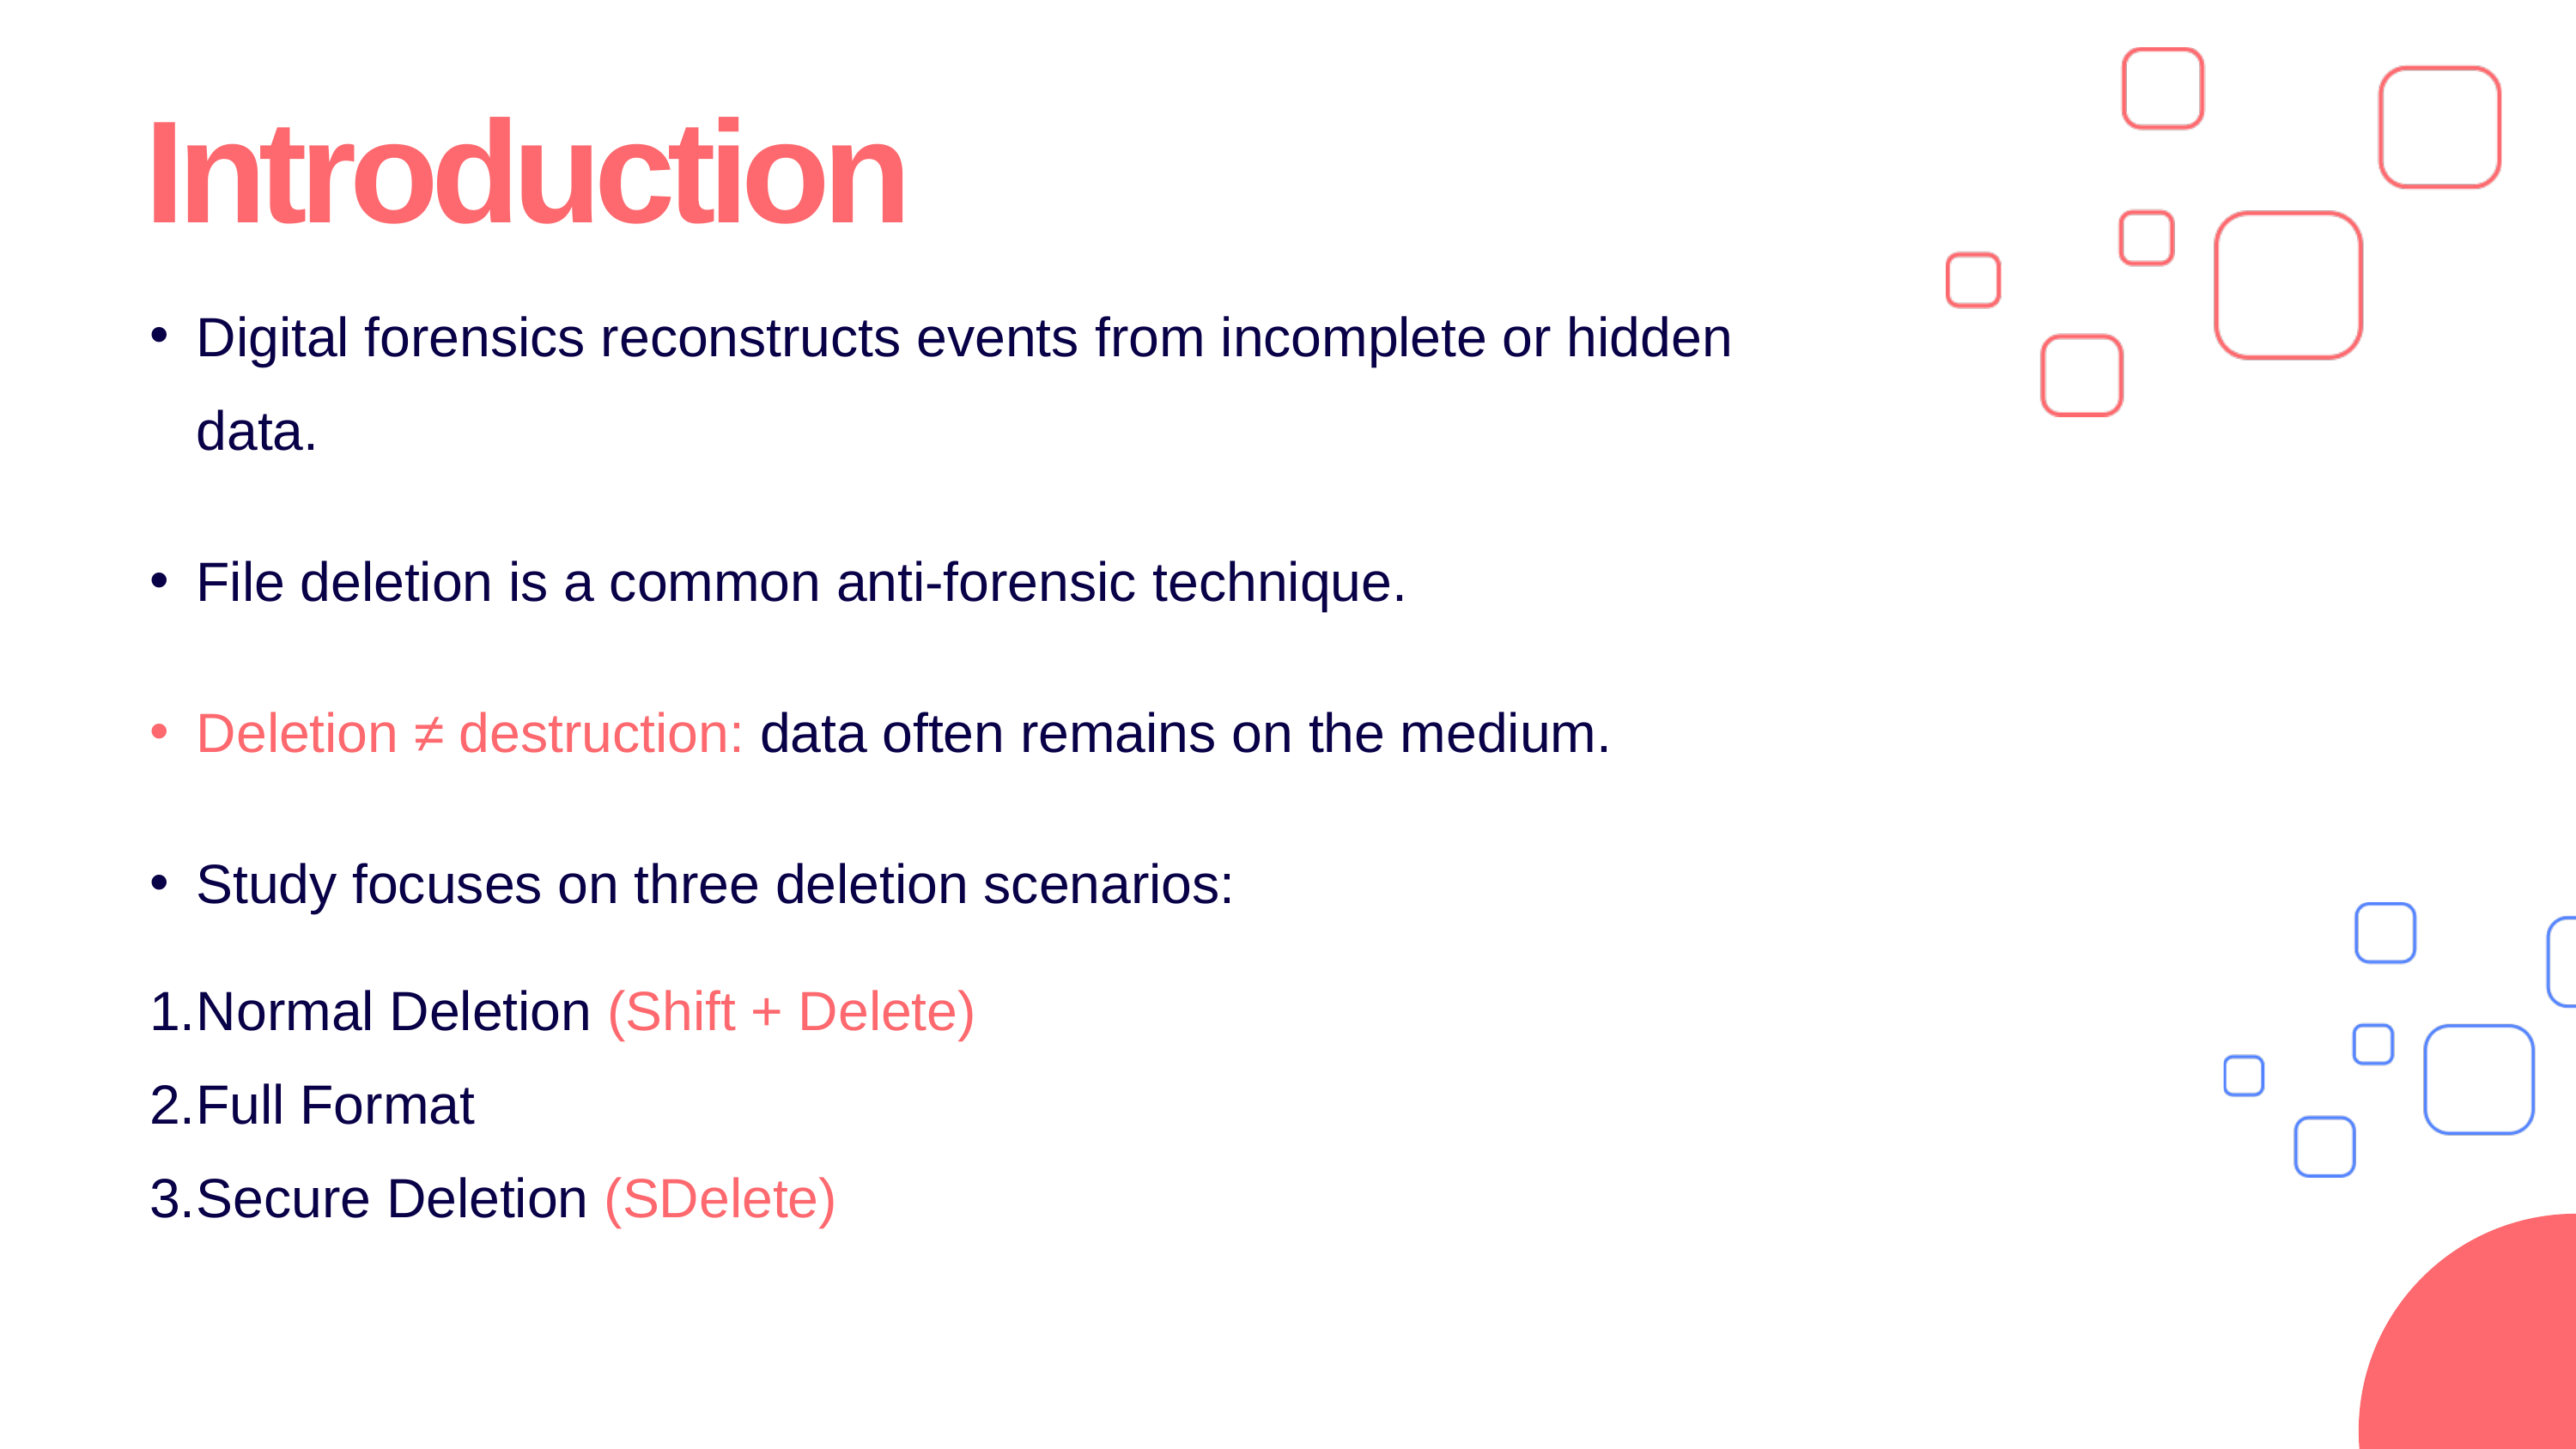

Introduction
Digital forensics reconstructs events​ from incomplete or hidden data.​
​
File deletion is a common anti-forensic ​technique.​
​
Deletion ≠ destruction: data often remains ​on the medium.​
​
Study focuses on three deletion scenarios:​
​
Normal Deletion (Shift + Delete)​
Full Format​
Secure Deletion (SDelete)​
​